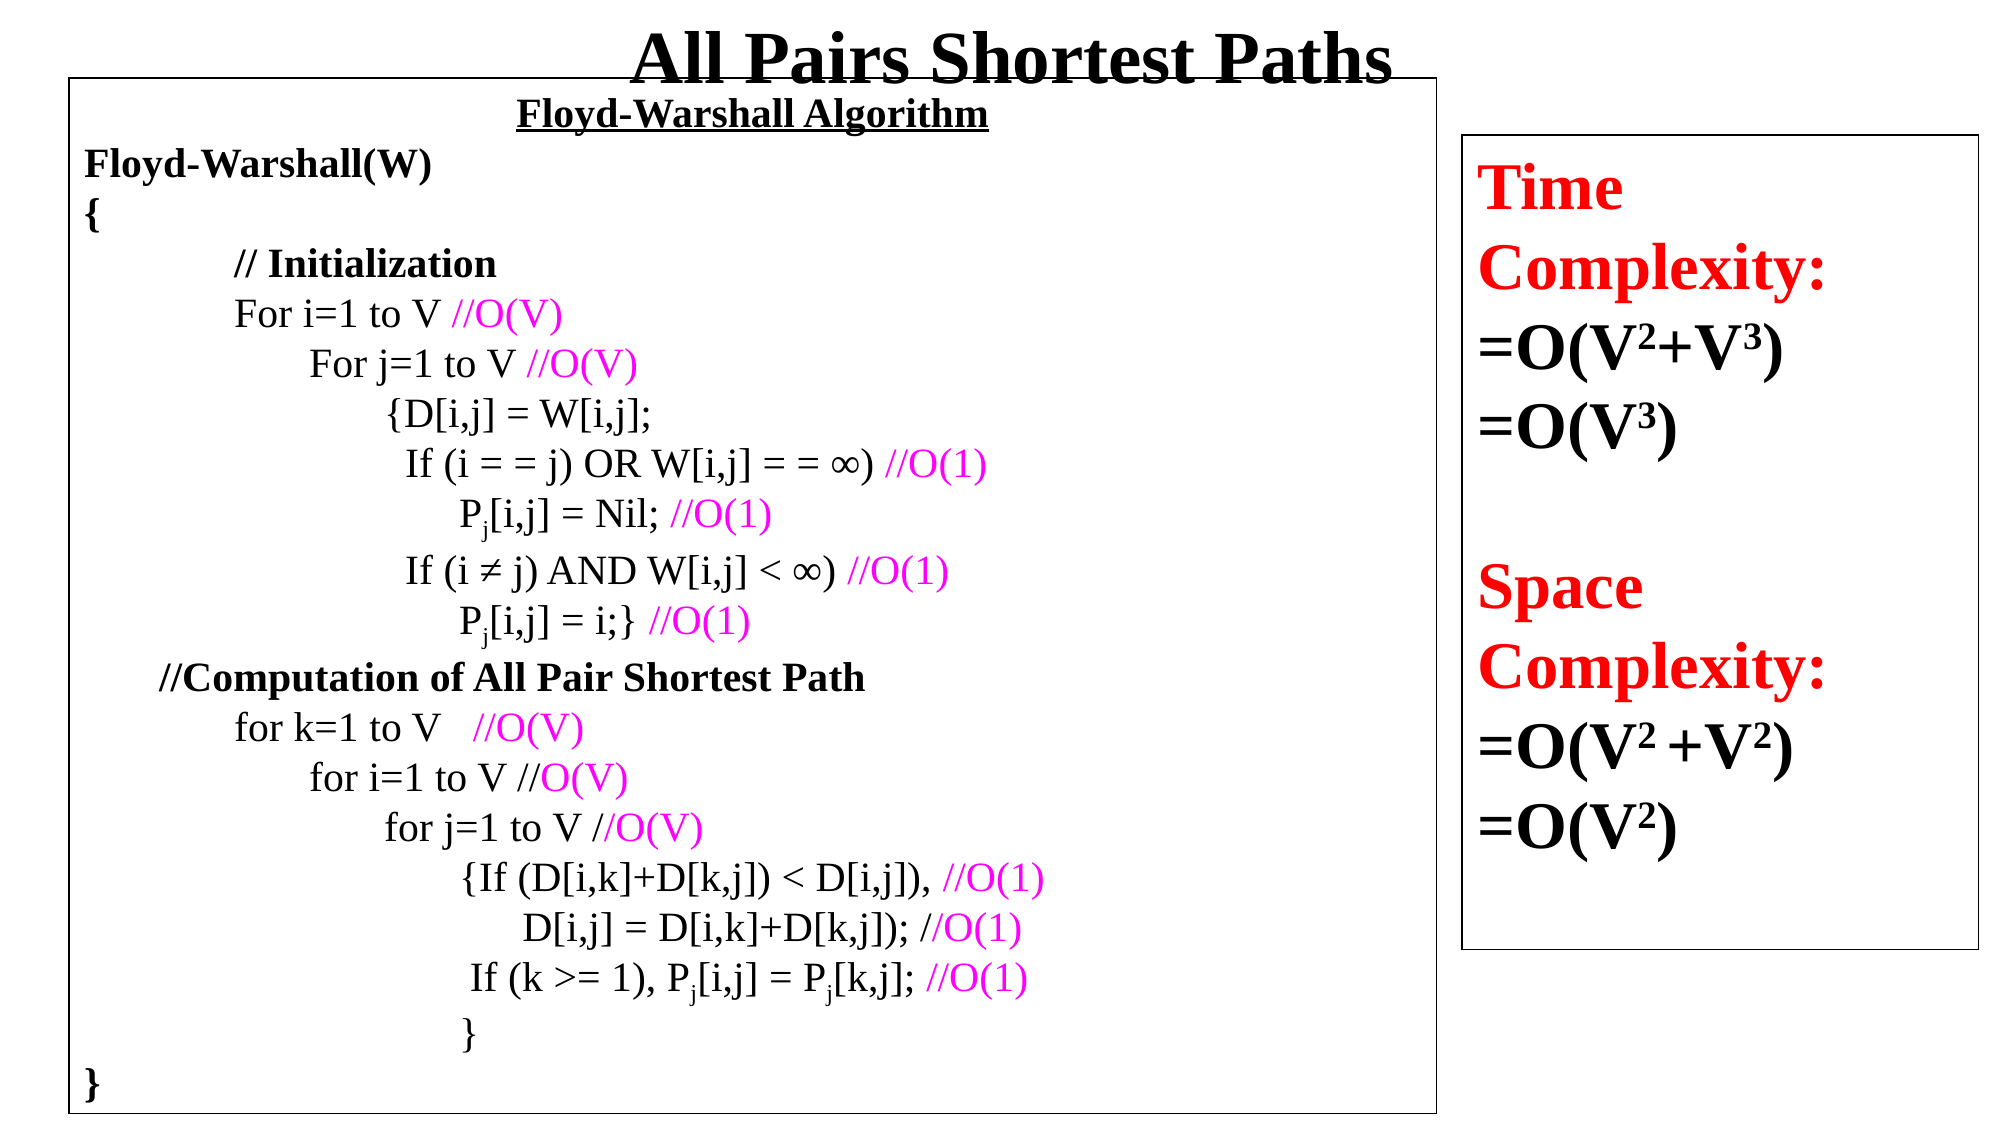

All Pairs Shortest Paths
Floyd-Warshall Algorithm
Floyd-Warshall(W)
{
// Initialization
For i=1 to V //O(V)
For j=1 to V //O(V)
{D[i,j] = W[i,j];
  If (i = = j) OR W[i,j] = = ∞) //O(1)
Pj[i,j] = Nil; //O(1)
  If (i ≠ j) AND W[i,j] < ∞) //O(1)
Pj[i,j] = i;} //O(1)
//Computation of All Pair Shortest Path
for k=1 to V   //O(V)
for i=1 to V //O(V)
for j=1 to V //O(V)
{If (D[i,k]+D[k,j]) < D[i,j]), //O(1)
      D[i,j] = D[i,k]+D[k,j]); //O(1)
 If (k >= 1), Pj[i,j] = Pj[k,j]; //O(1)
}
}
Time Complexity:
=O(V2+V3)
=O(V3)

Space Complexity:
=O(V2 +V2)
=O(V2)